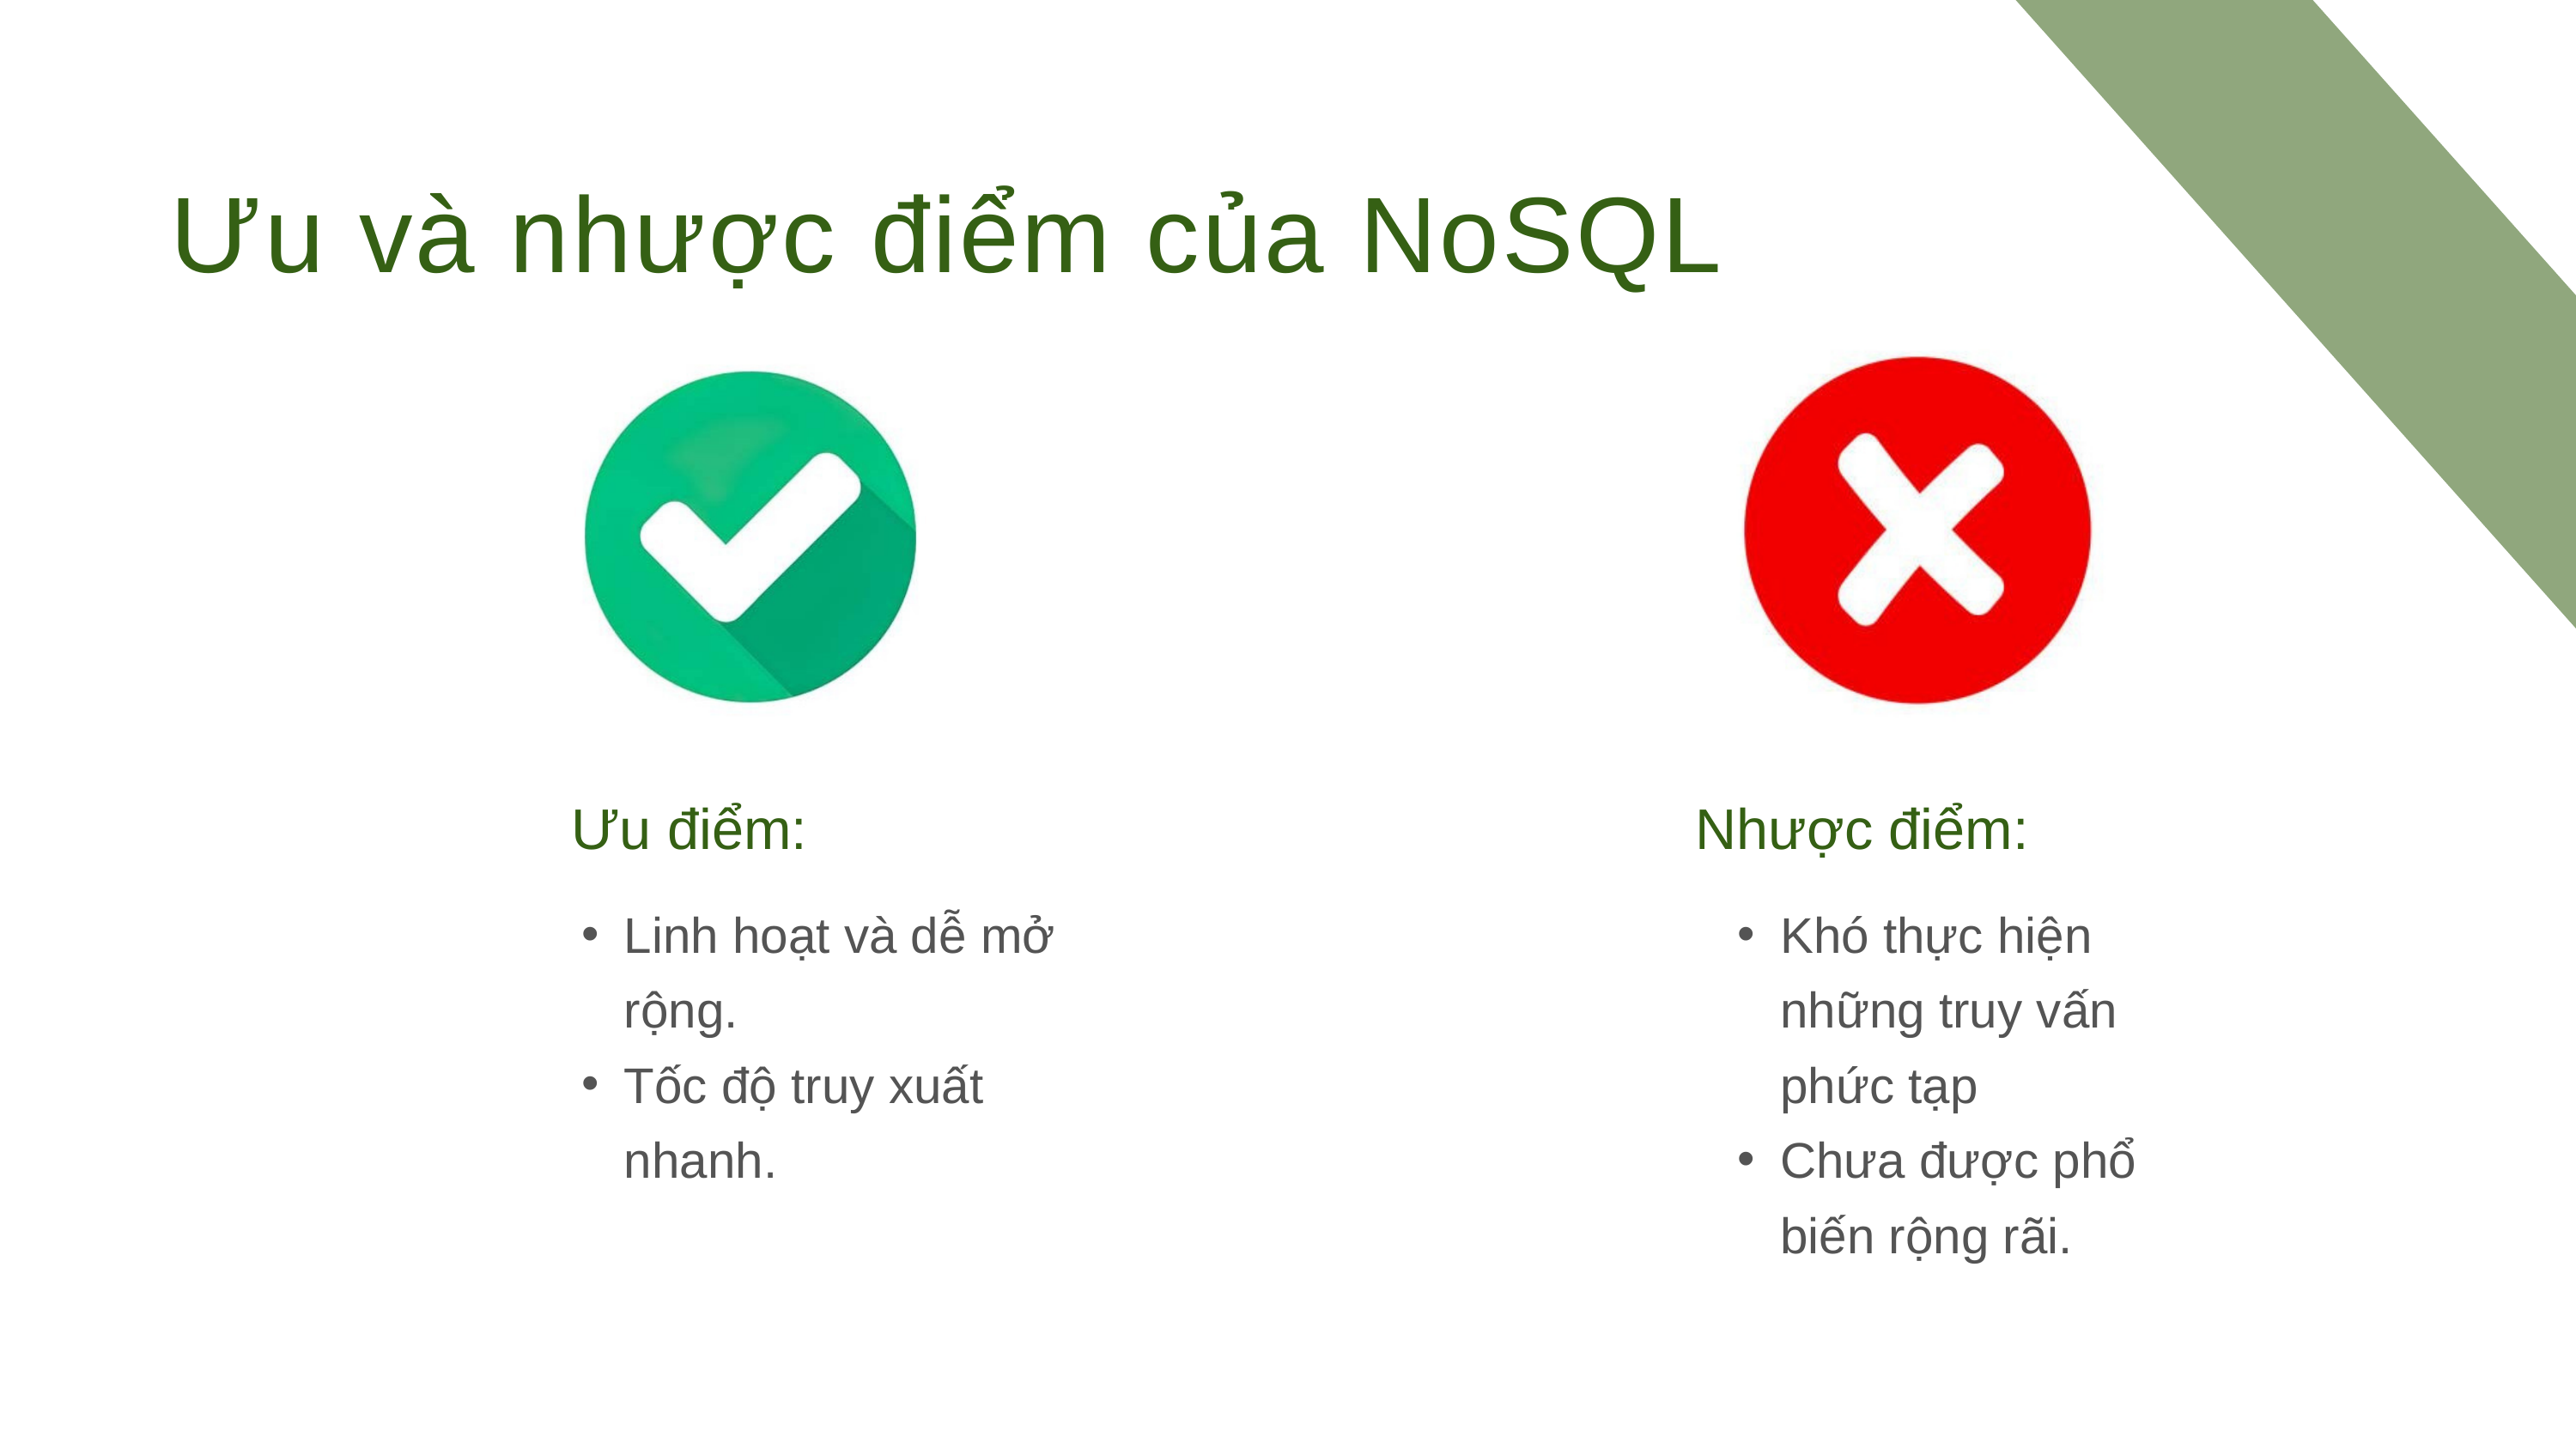

Ưu và nhược điểm của NoSQL

Ưu điểm:
Nhược điểm:
Linh hoạt và dễ mở rộng.
Tốc độ truy xuất nhanh.

Khó thực hiện những truy vấn phức tạp
Chưa được phổ biến rộng rãi.